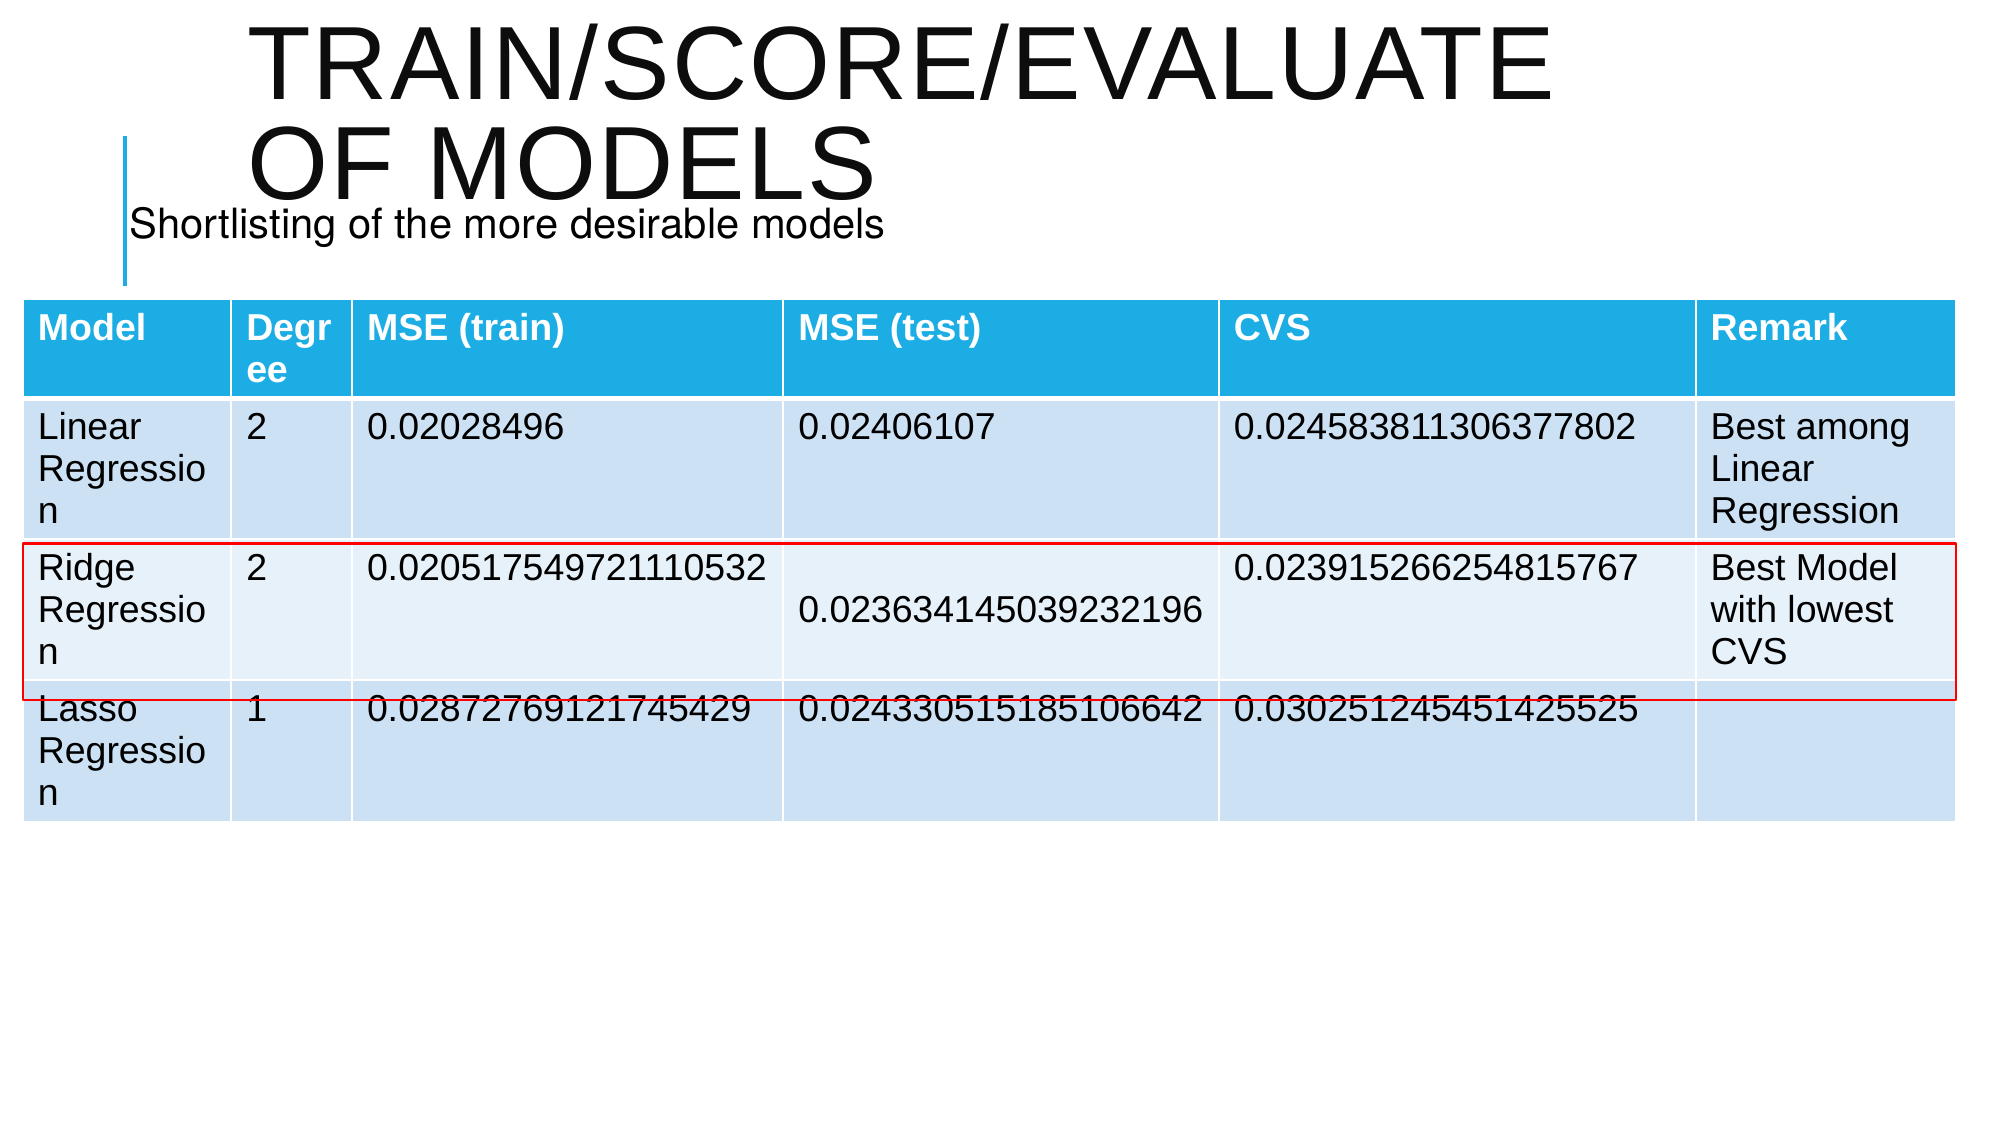

# Train/score/evaluate of models
Shortlisting of the more desirable models
| Model | Degree | MSE (train) | MSE (test) | CVS | Remark |
| --- | --- | --- | --- | --- | --- |
| Linear Regression | 2 | 0.02028496 | 0.02406107 | 0.024583811306377802 | Best among Linear Regression |
| Ridge Regression | 2 | 0.020517549721110532 | 0.023634145039232196 | 0.023915266254815767 | Best Model with lowest CVS |
| Lasso Regression | 1 | 0.02872769121745429 | 0.024330515185106642 | 0.030251245451425525 |  |